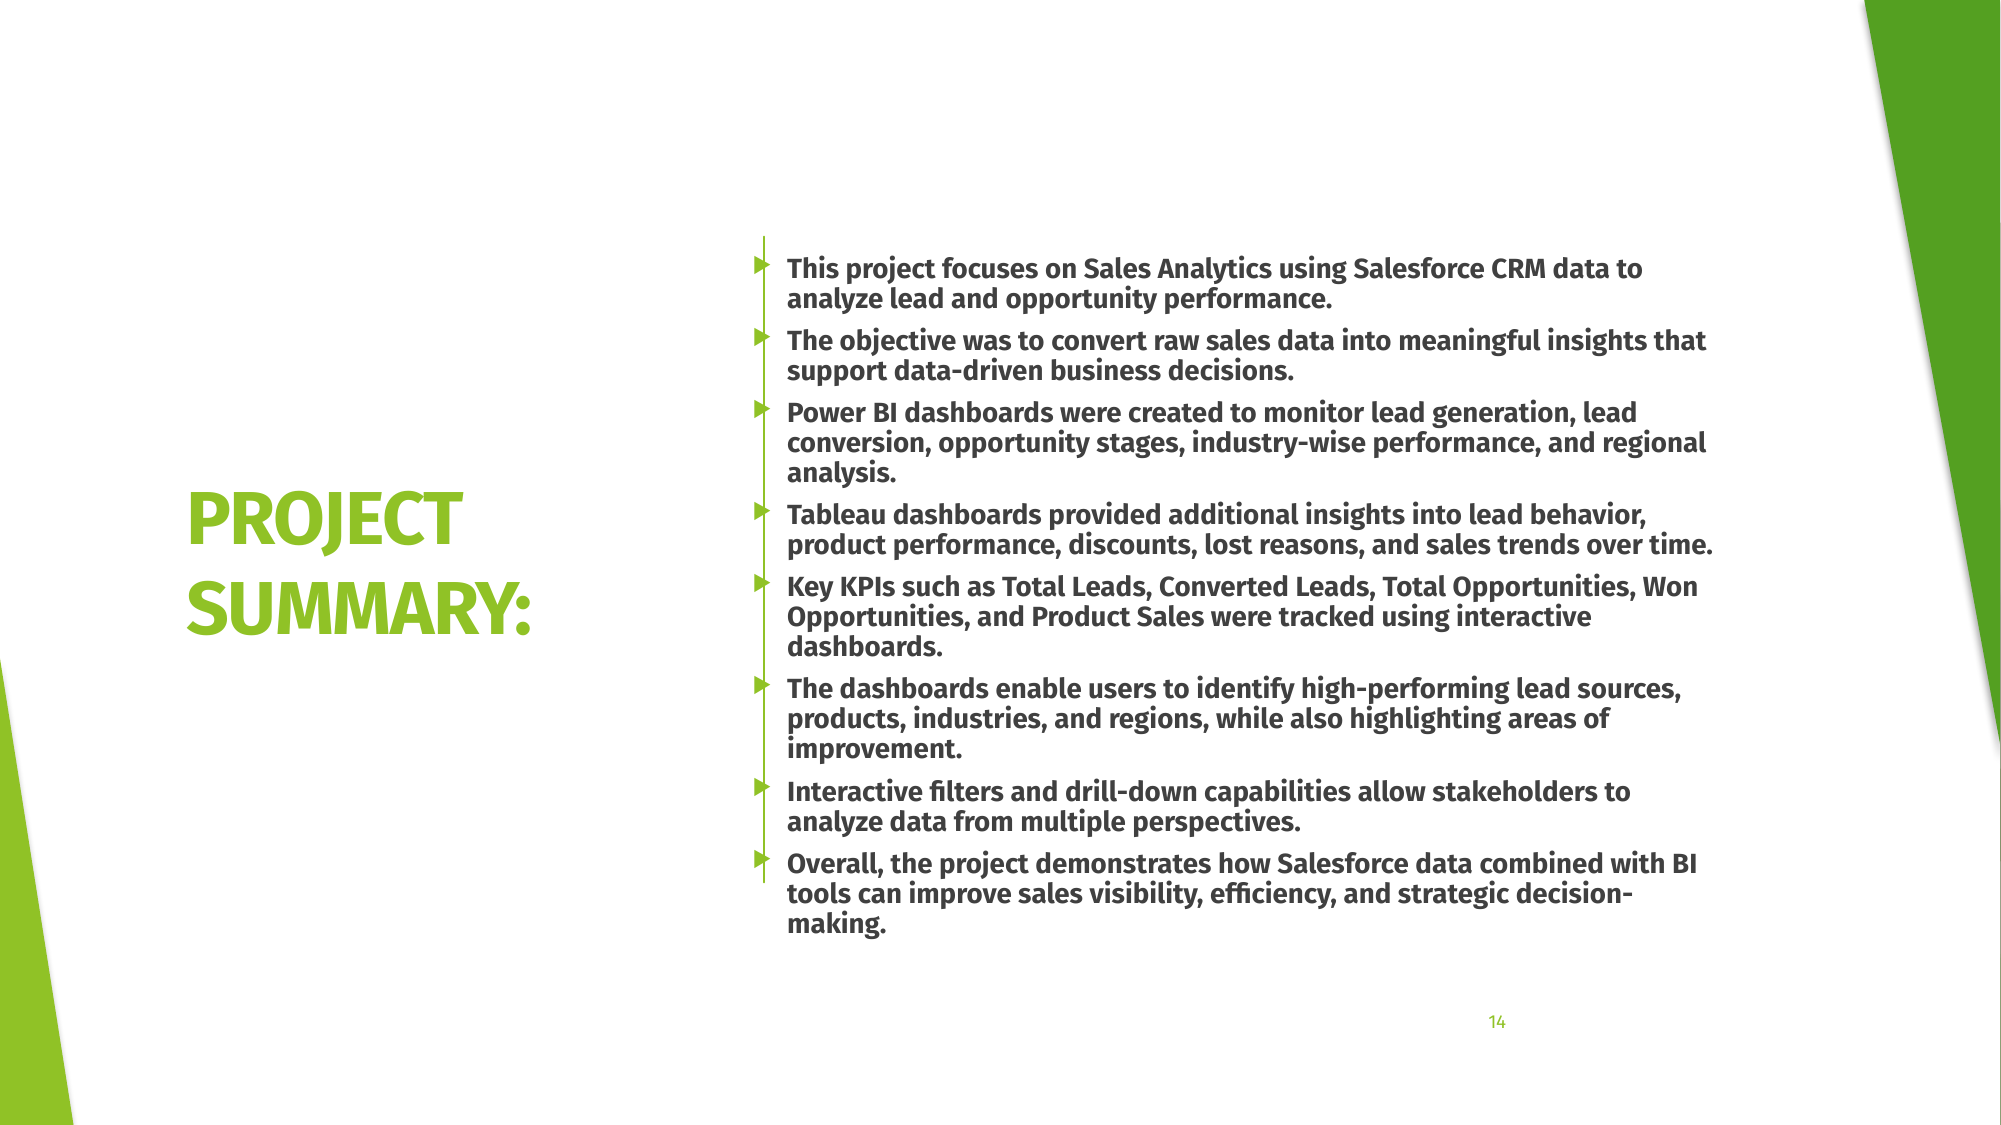

This project focuses on Sales Analytics using Salesforce CRM data to analyze lead and opportunity performance.
The objective was to convert raw sales data into meaningful insights that support data-driven business decisions.
Power BI dashboards were created to monitor lead generation, lead conversion, opportunity stages, industry-wise performance, and regional analysis.
Tableau dashboards provided additional insights into lead behavior, product performance, discounts, lost reasons, and sales trends over time.
Key KPIs such as Total Leads, Converted Leads, Total Opportunities, Won Opportunities, and Product Sales were tracked using interactive dashboards.
The dashboards enable users to identify high-performing lead sources, products, industries, and regions, while also highlighting areas of improvement.
Interactive filters and drill-down capabilities allow stakeholders to analyze data from multiple perspectives.
Overall, the project demonstrates how Salesforce data combined with BI tools can improve sales visibility, efficiency, and strategic decision-making.

# PROJECT SUMMARY:

14